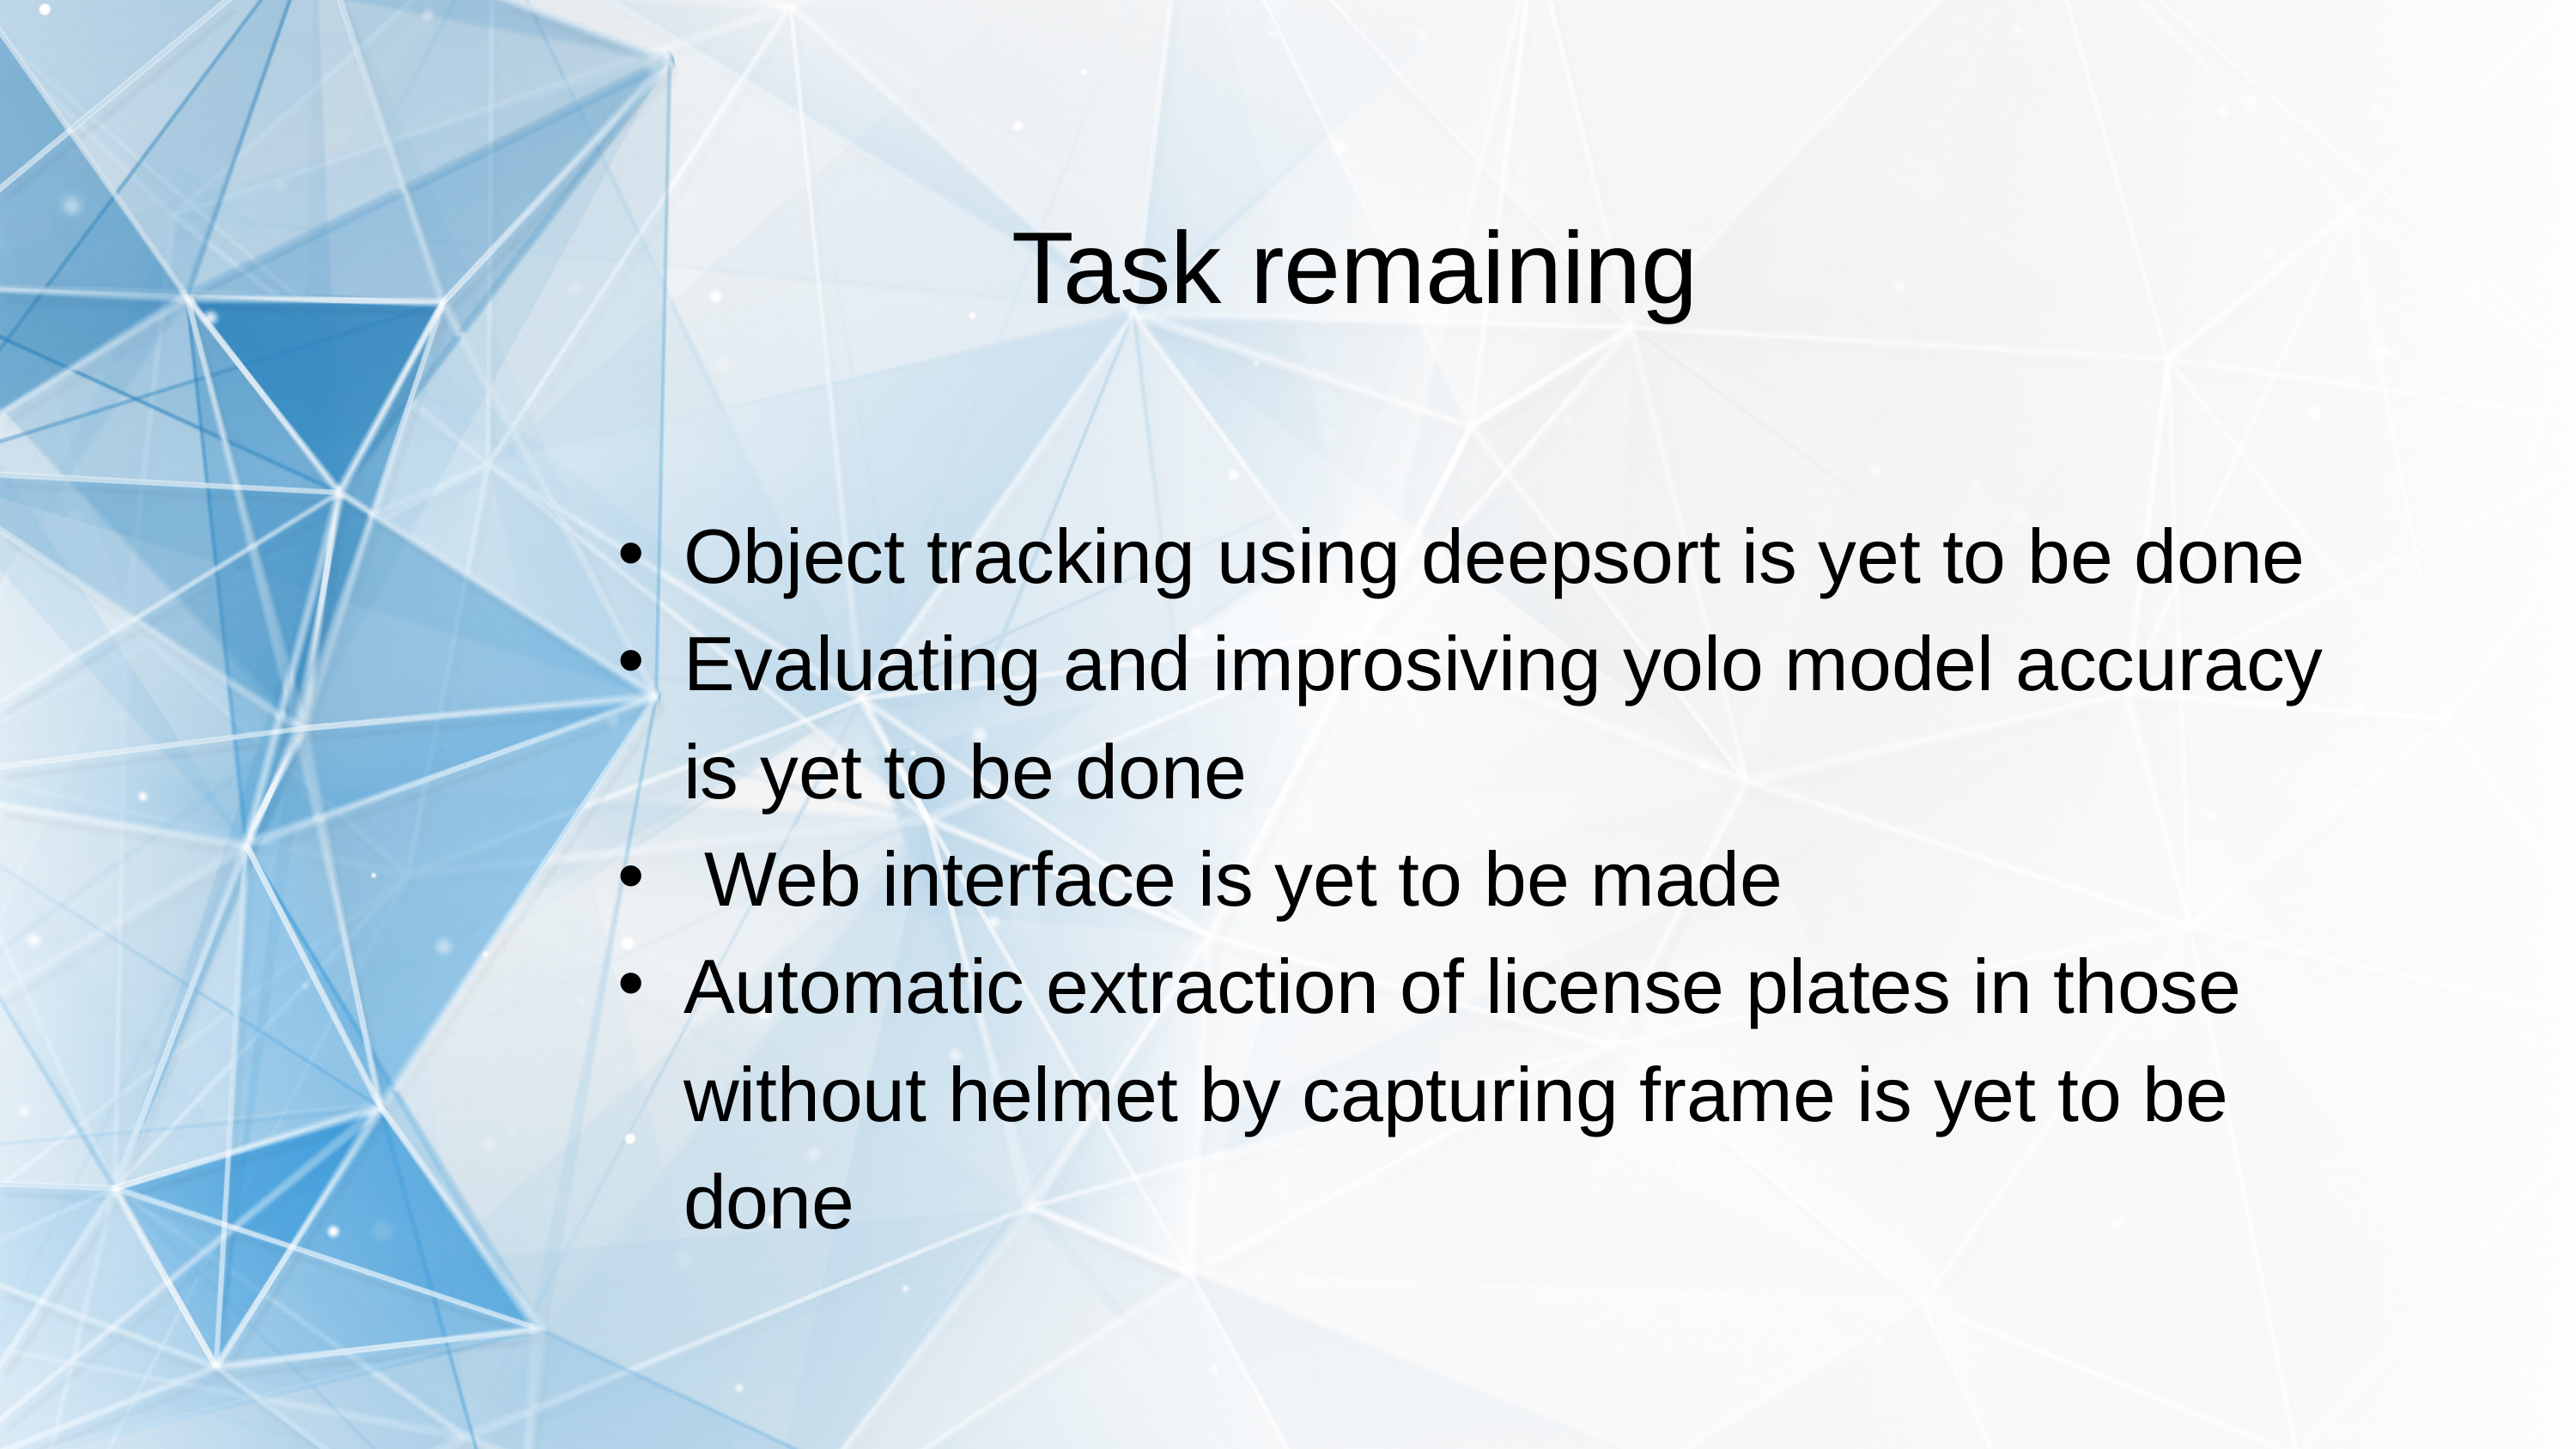

Task remaining
Object tracking using deepsort is yet to be done
Evaluating and improsiving yolo model accuracy is yet to be done
 Web interface is yet to be made
Automatic extraction of license plates in those without helmet by capturing frame is yet to be done